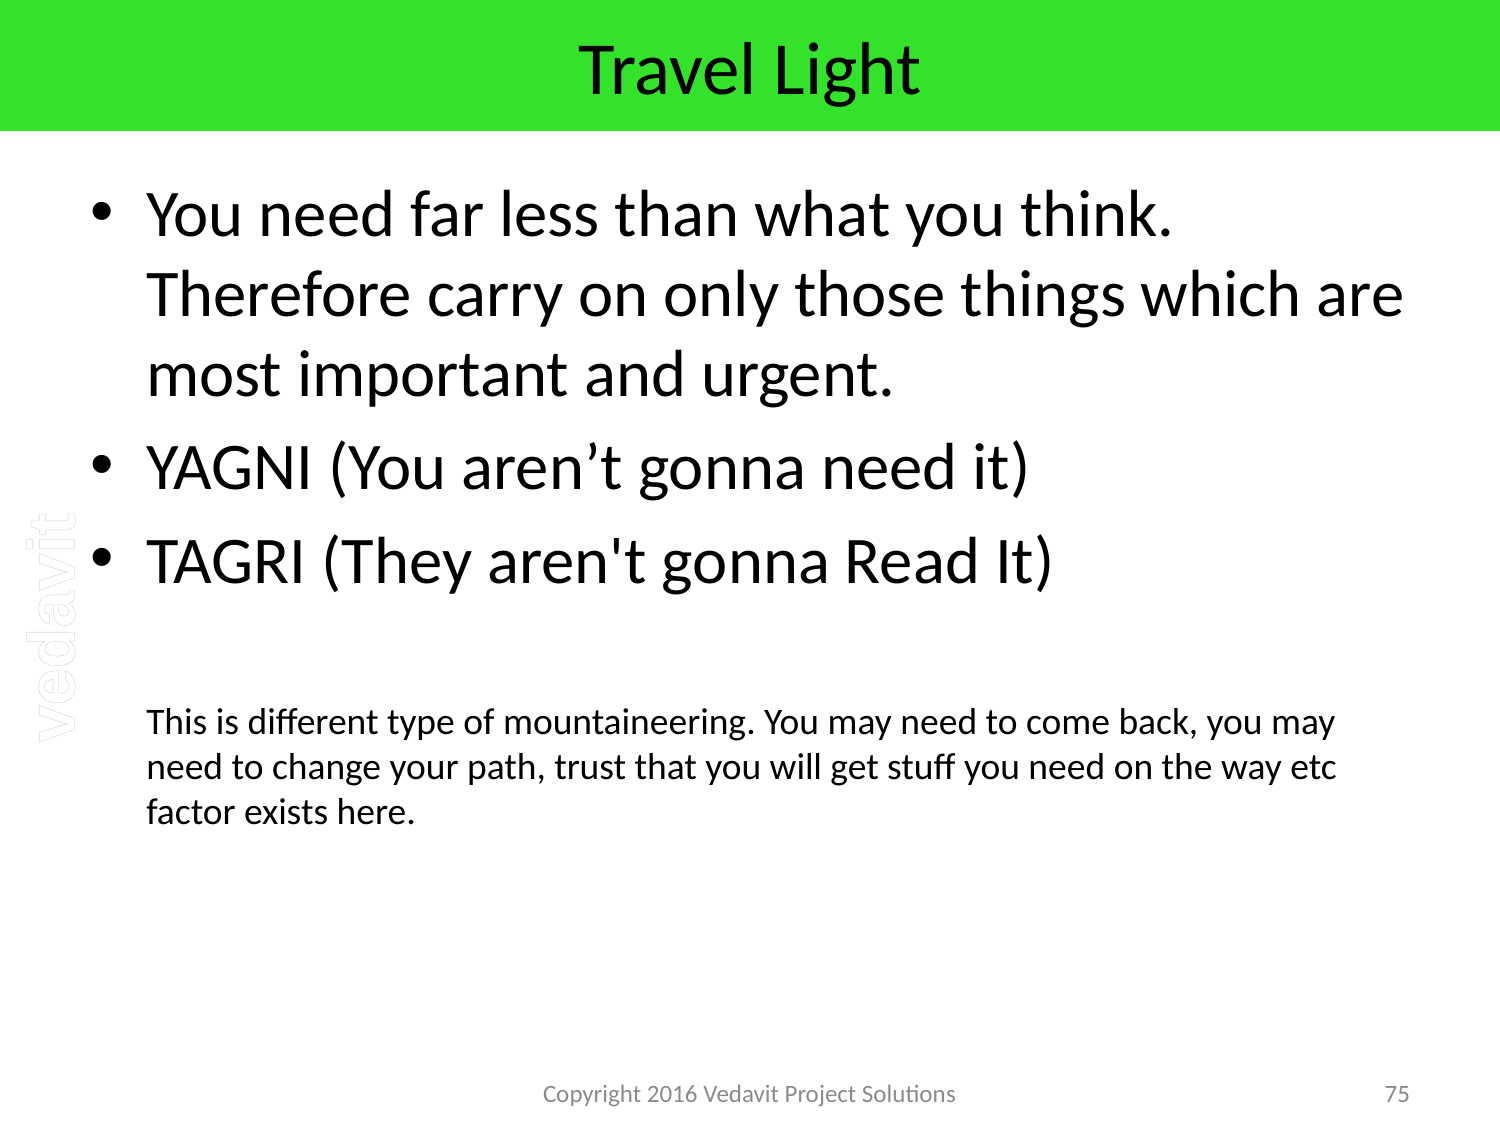

# Travel Light
You need far less than what you think. Therefore carry on only those things which are most important and urgent.
YAGNI (You aren’t gonna need it)
TAGRI (They aren't gonna Read It)

	This is different type of mountaineering. You may need to come back, you may need to change your path, trust that you will get stuff you need on the way etc factor exists here.
Copyright 2016 Vedavit Project Solutions
75